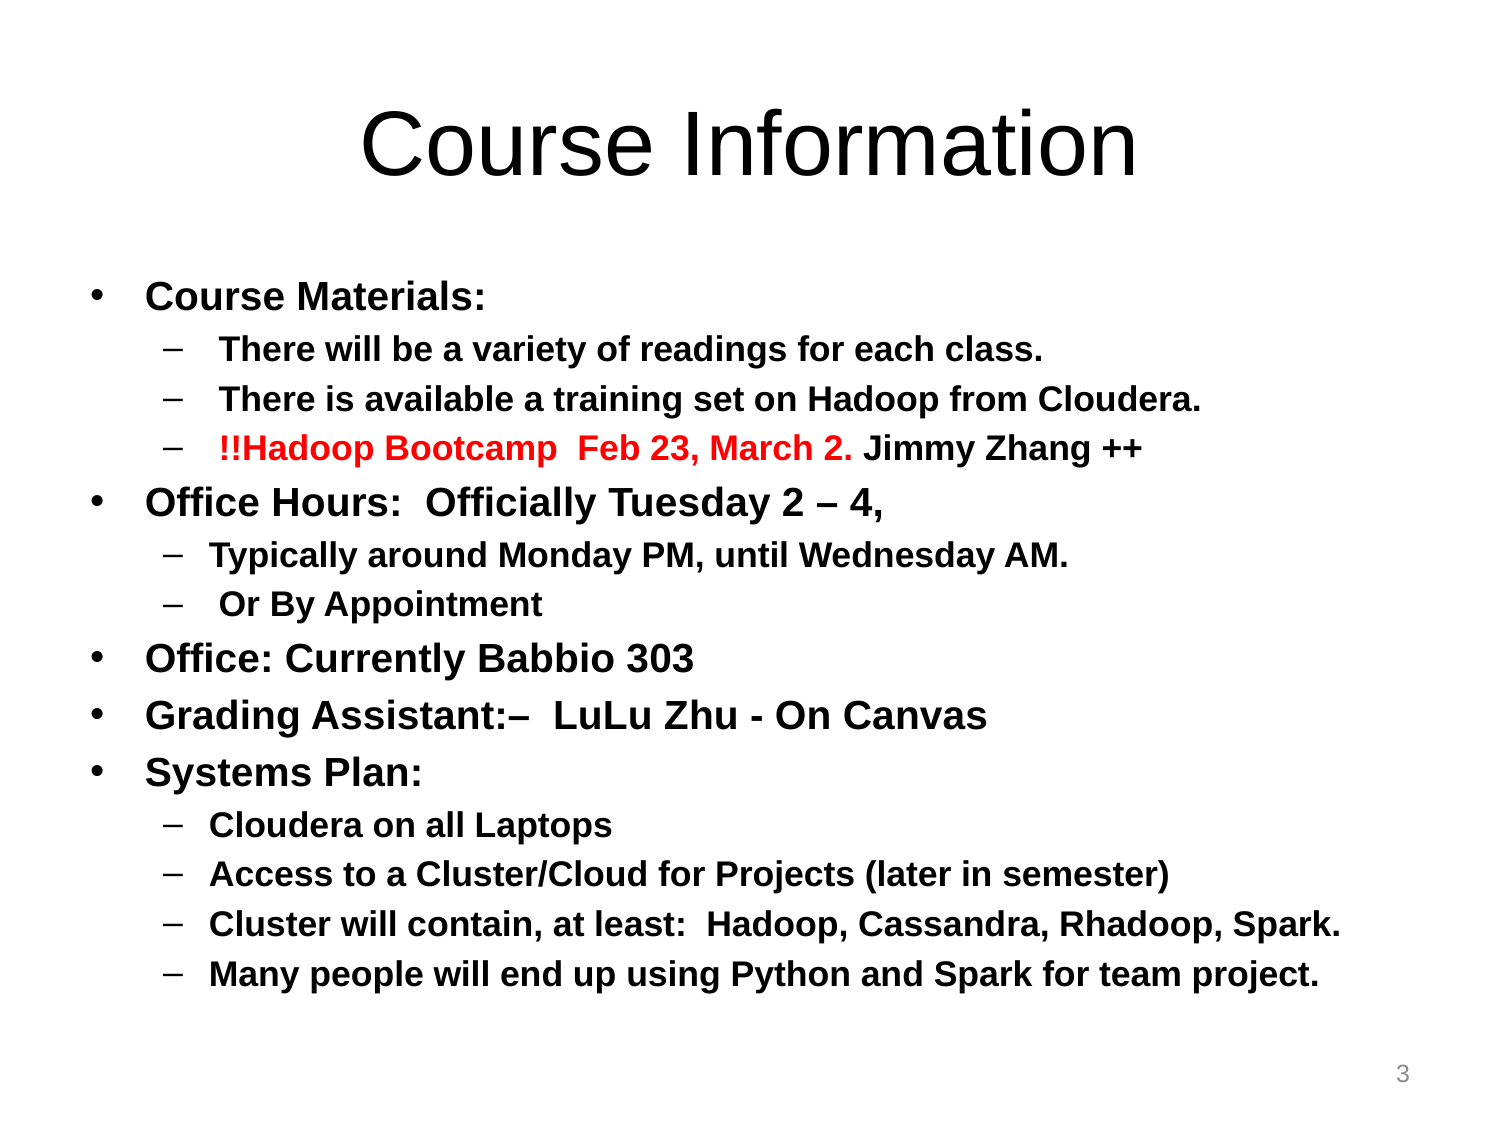

# Course Information
Course Materials:
 There will be a variety of readings for each class.
 There is available a training set on Hadoop from Cloudera.
 !!Hadoop Bootcamp  Feb 23, March 2. Jimmy Zhang ++
Office Hours:  Officially Tuesday 2 – 4,
Typically around Monday PM, until Wednesday AM.
 Or By Appointment
Office: Currently Babbio 303
Grading Assistant:–  LuLu Zhu - On Canvas
Systems Plan:
Cloudera on all Laptops
Access to a Cluster/Cloud for Projects (later in semester)
Cluster will contain, at least:  Hadoop, Cassandra, Rhadoop, Spark.
Many people will end up using Python and Spark for team project.

3